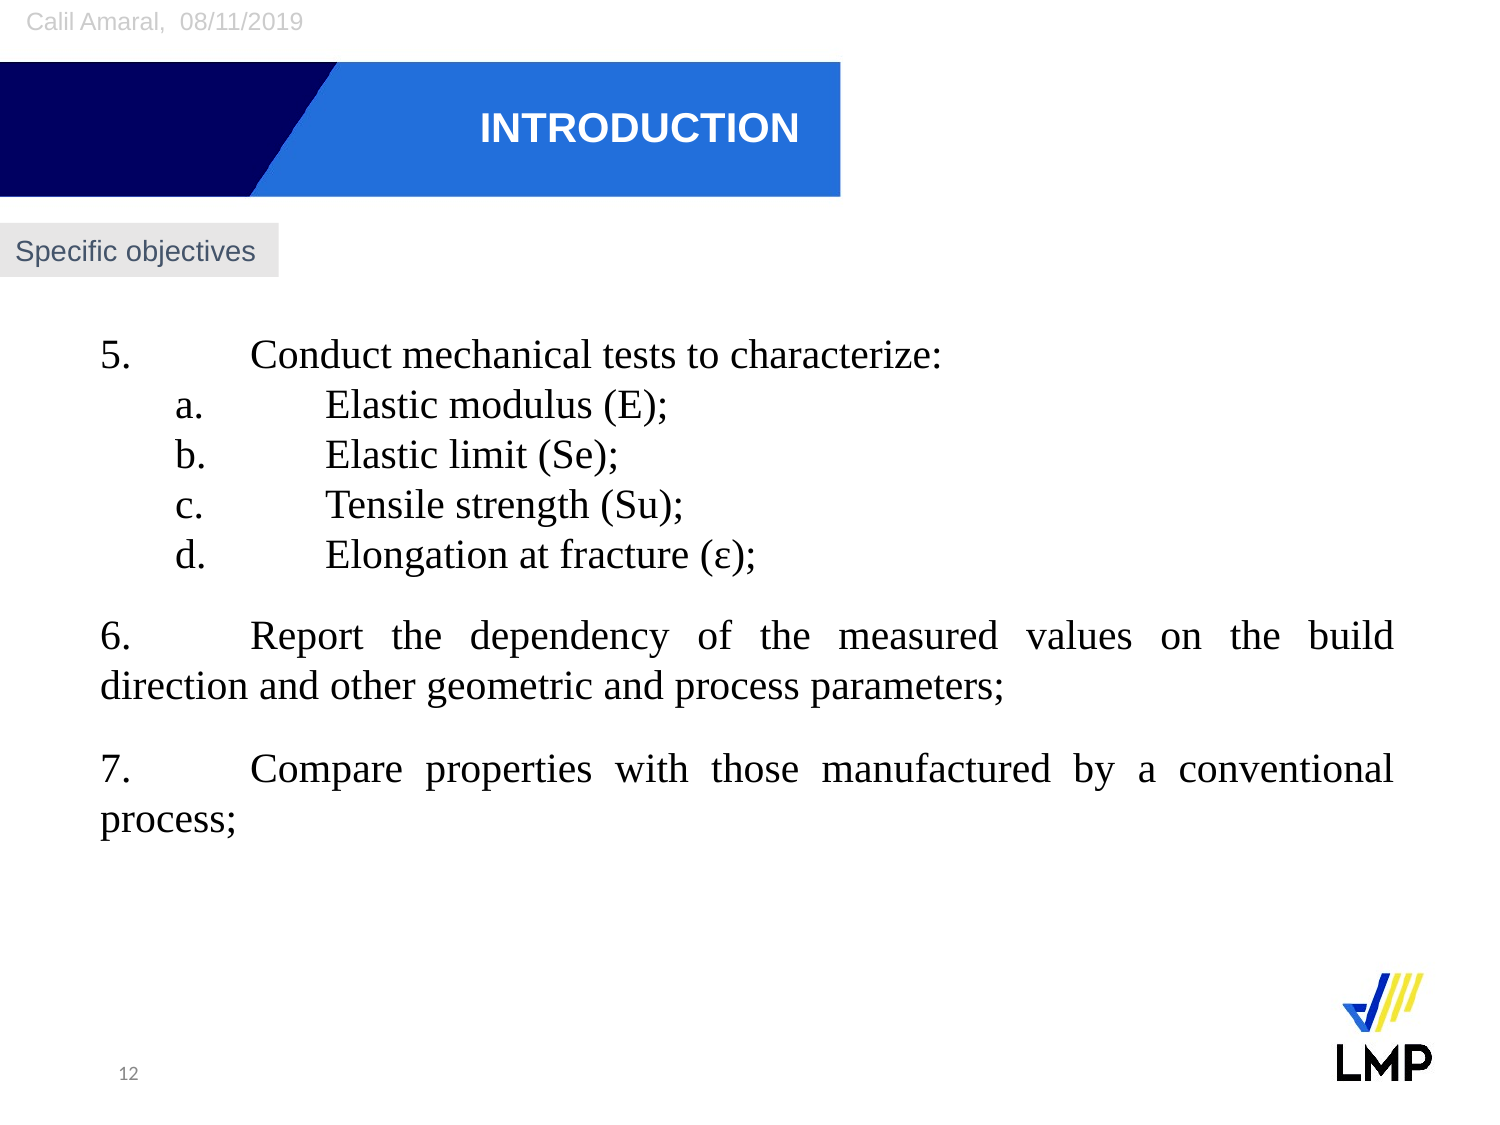

Calil Amaral,  08/11/2019
# INTRODUCTION
Specific objectives
5.	Conduct mechanical tests to characterize:
a.	Elastic modulus (E);
b.	Elastic limit (Se);
c.	Tensile strength (Su);
d.	Elongation at fracture (ε);
6.	Report the dependency of the measured values on the build direction and other geometric and process parameters;
7.	Compare properties with those manufactured by a conventional process;
12